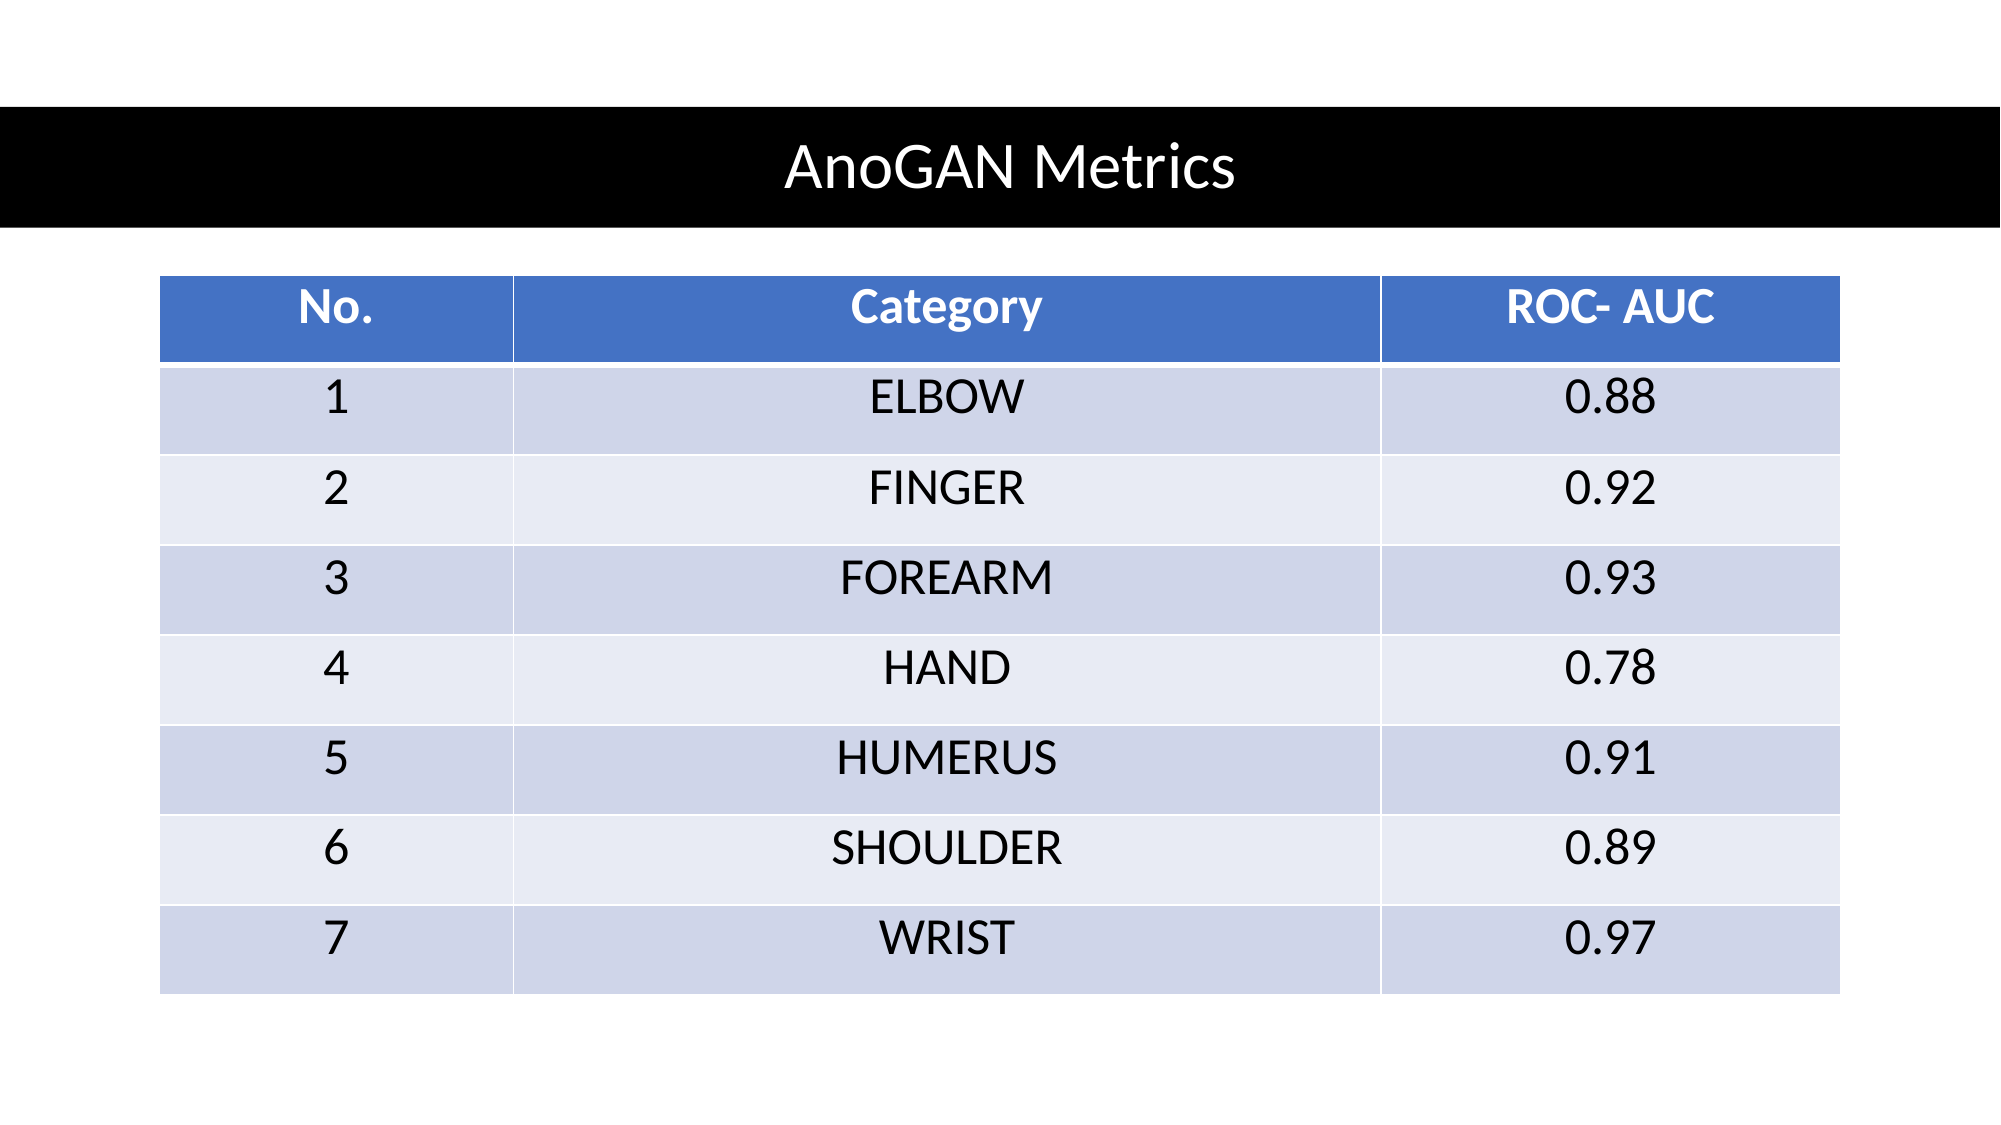

# AnoGAN Metrics

| No. | Category | ROC- AUC |
| --- | --- | --- |
| 1 | ELBOW | 0.88 |
| 2 | FINGER | 0.92 |
| 3 | FOREARM | 0.93 |
| 4 | HAND | 0.78 |
| 5 | HUMERUS | 0.91 |
| 6 | SHOULDER | 0.89 |
| 7 | WRIST | 0.97 |